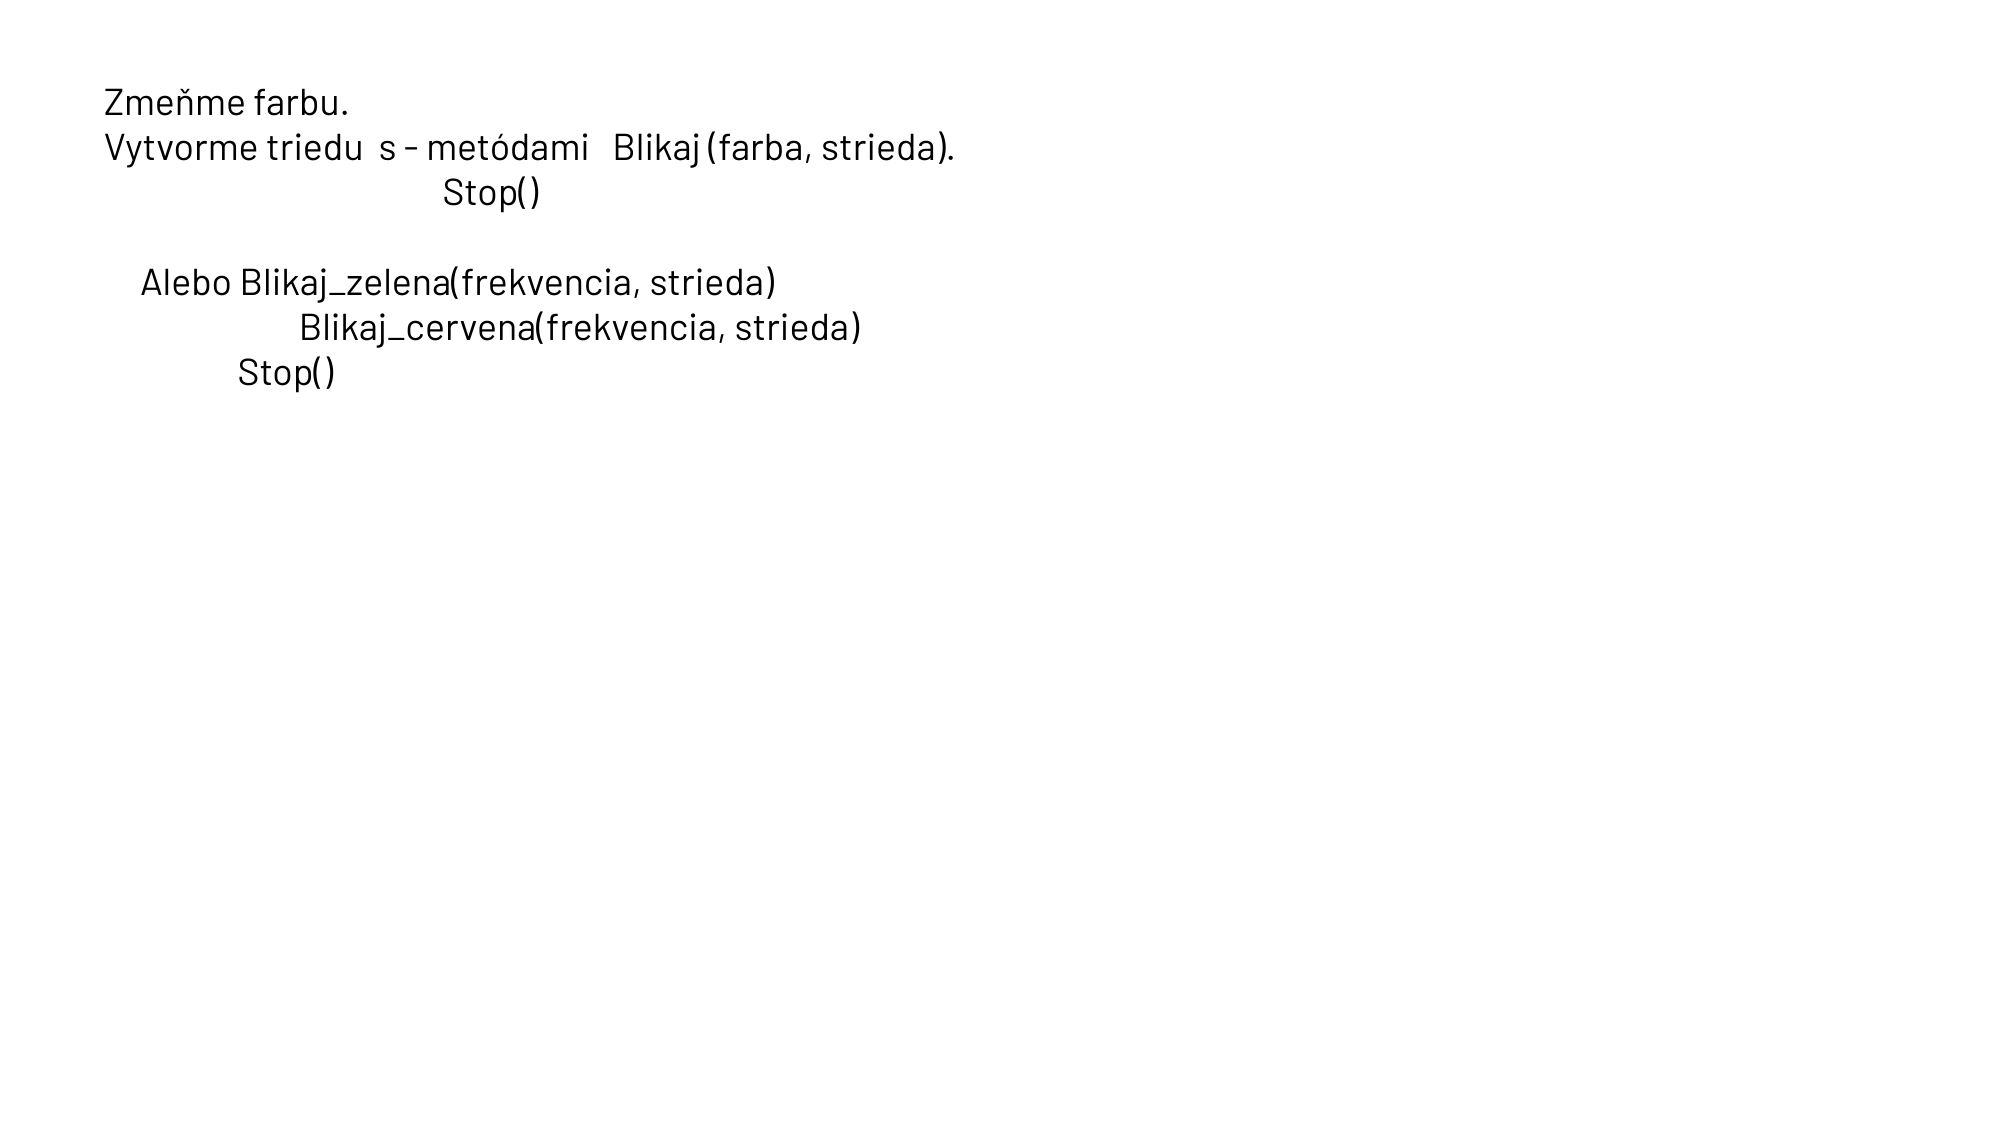

Zmeňme farbu.
Vytvorme triedu  s - metódami   Blikaj (farba, strieda).
 Stop()

Alebo Blikaj_zelena(frekvencia, strieda)
	      Blikaj_cervena(frekvencia, strieda)
             Stop()